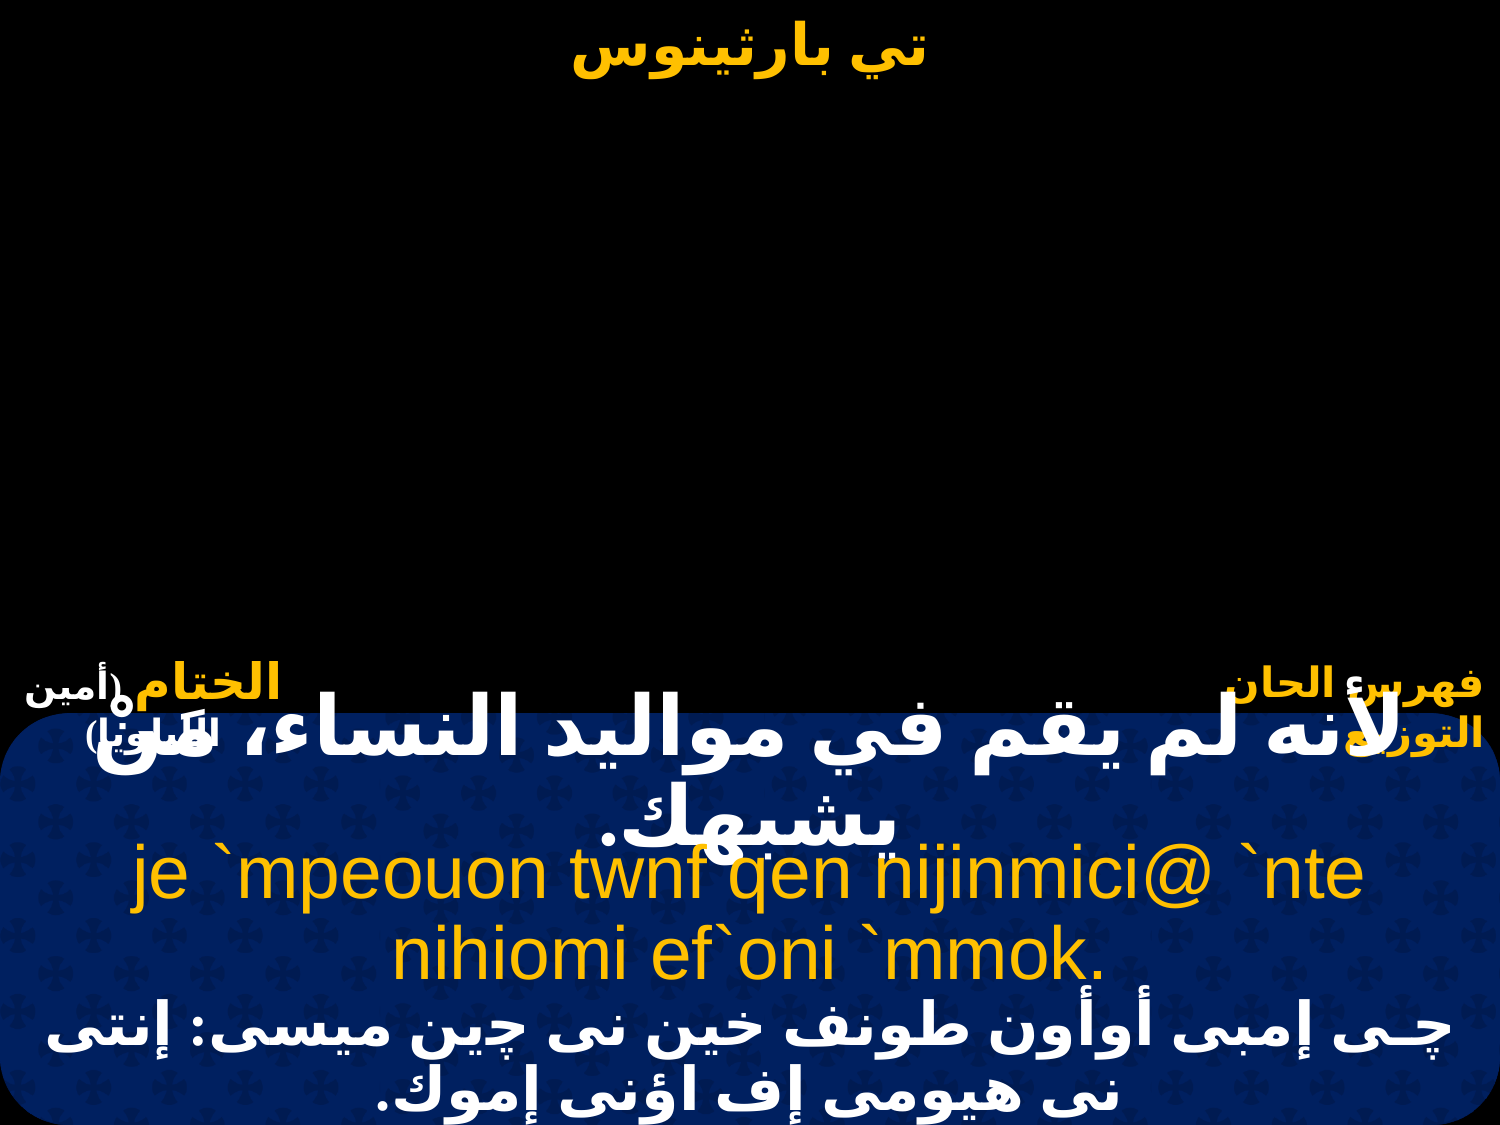

# لأنه لم يقم في مواليد النساء، مَنْ يشبهك.
je `mpeouon twnf qen nijinmici@ `nte nihiomi ef`oni `mmok.
ﭼـى إمبى أوأون طونف خين نى ﭼين ميسى: إنتى نى هيومى إف اؤنى إموك.